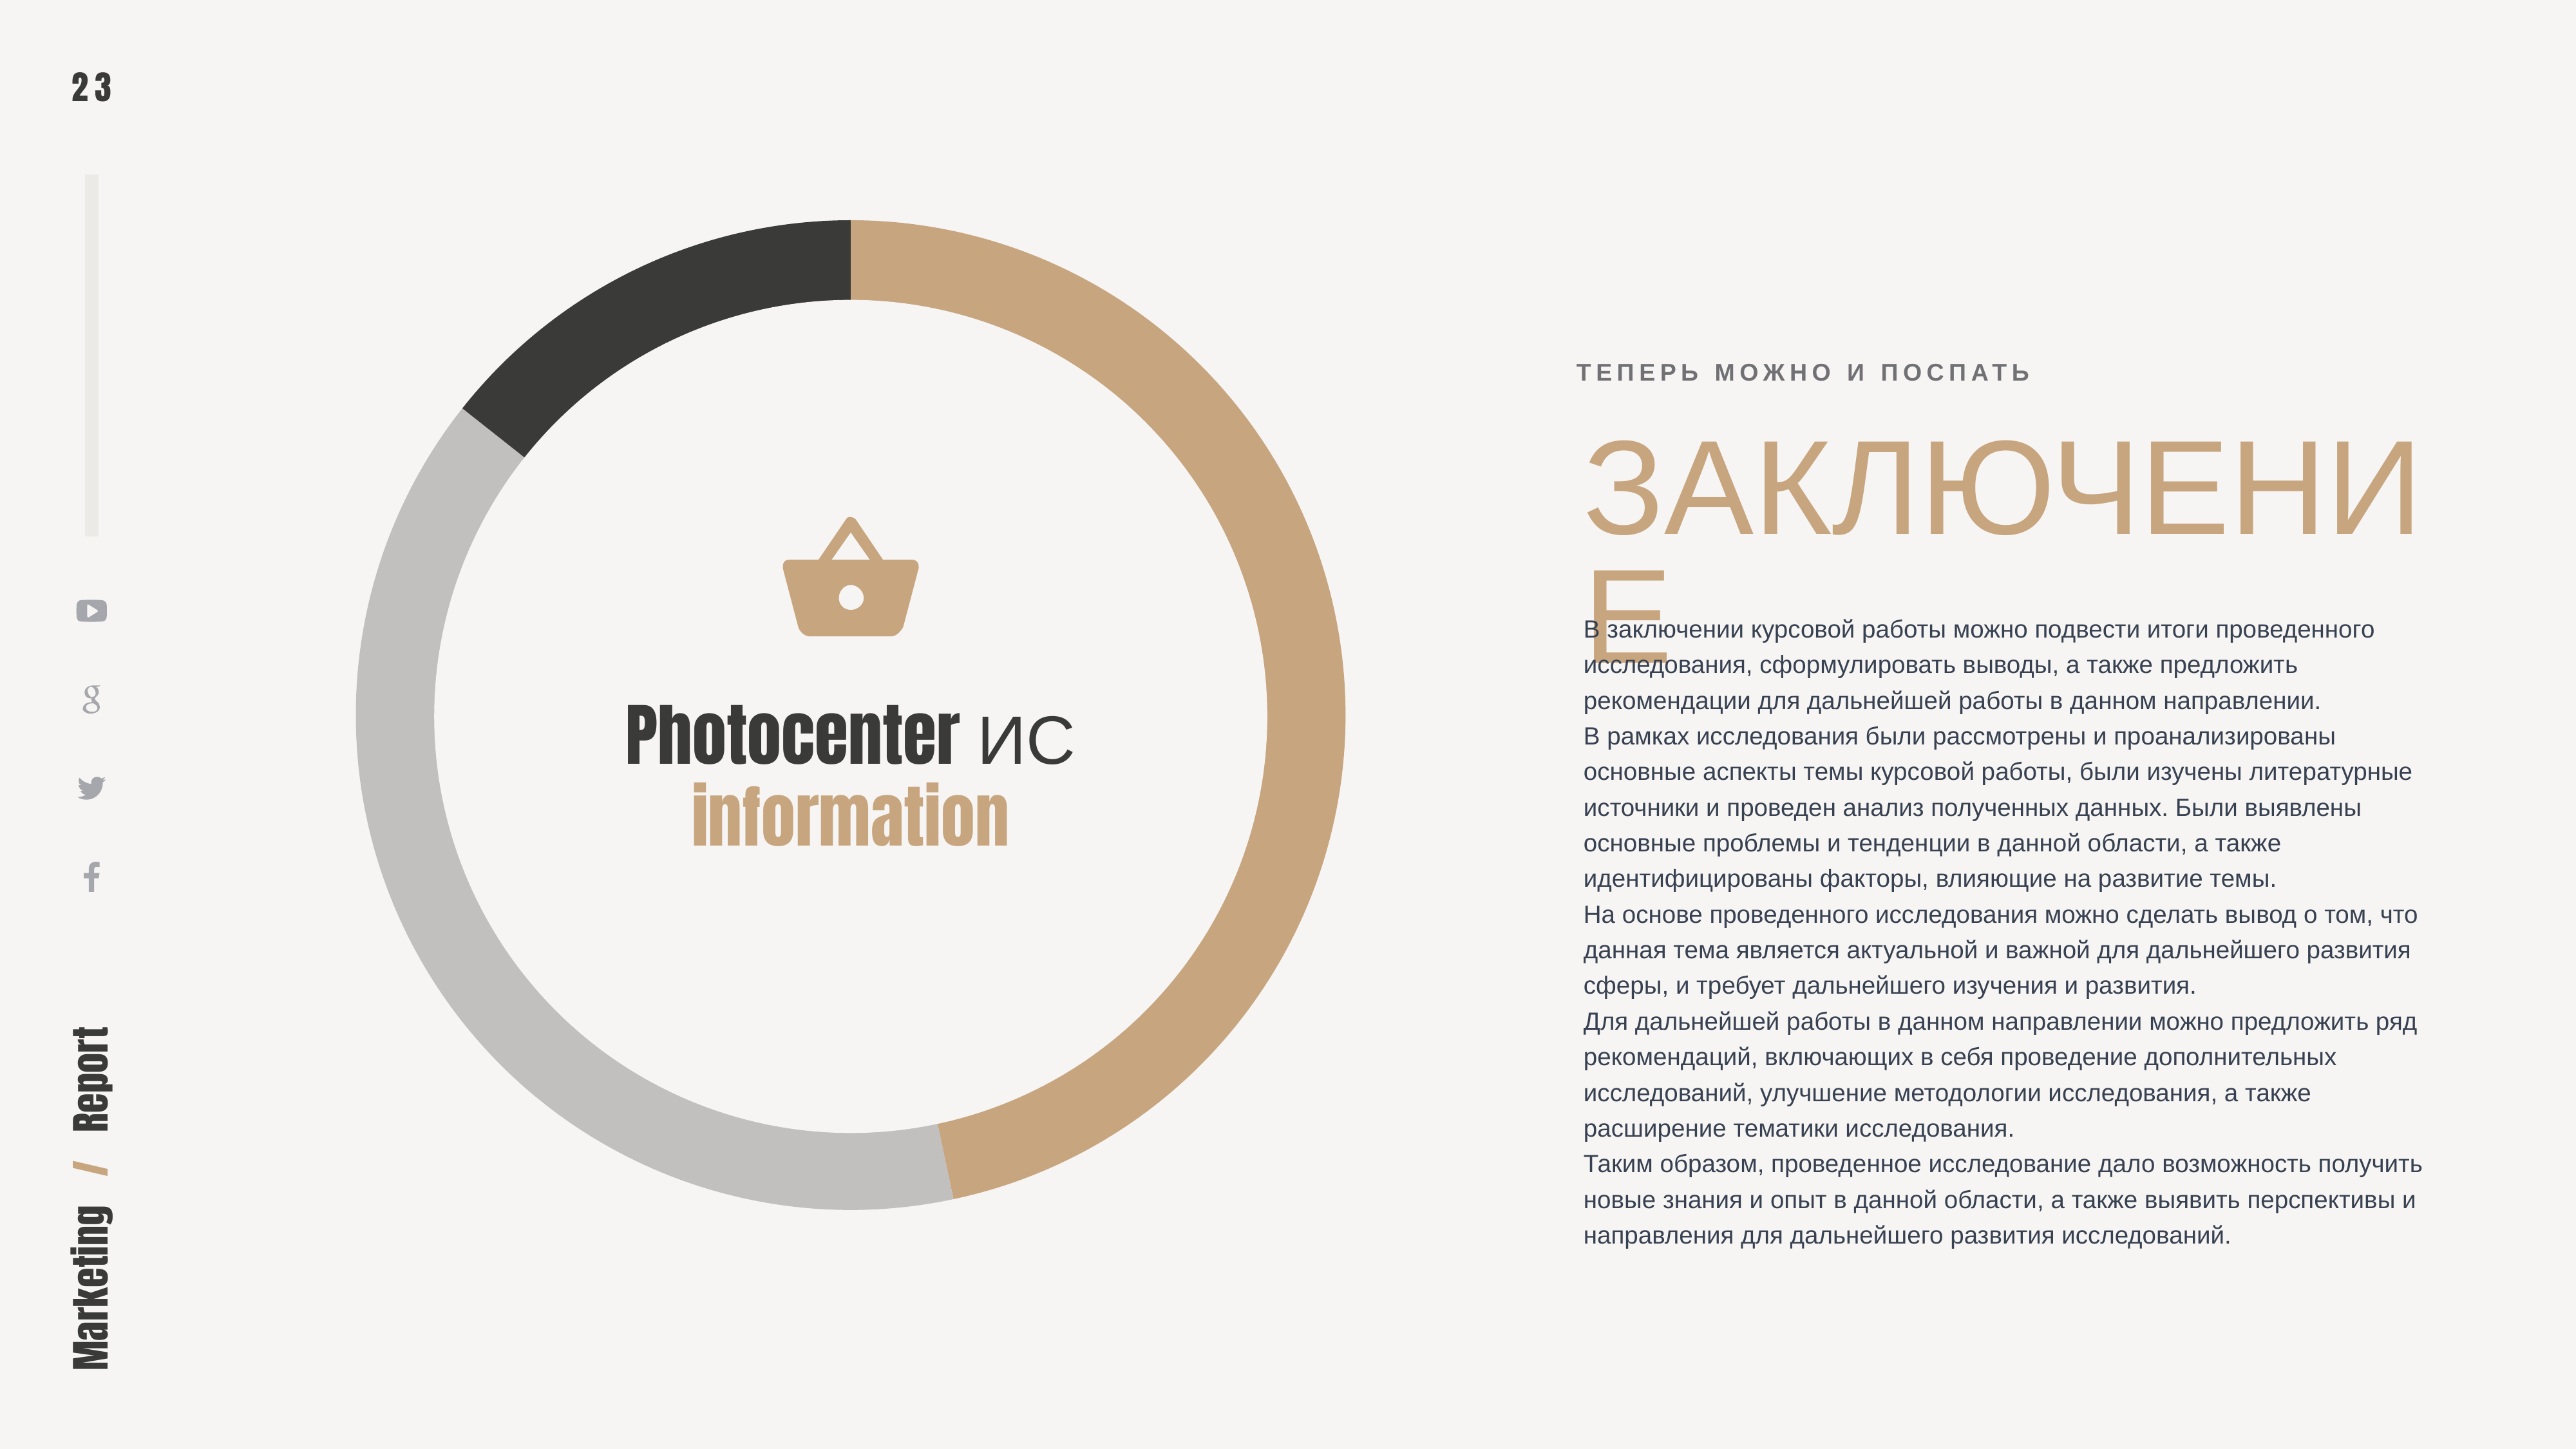

23

### Chart

| Category | Region 1 |
|---|---|
| April | 91.0 |
| May | 76.0 |
| June | 28.0 |
Теперь можно и поспать
Заключение

В заключении курсовой работы можно подвести итоги проведенного исследования, сформулировать выводы, а также предложить рекомендации для дальнейшей работы в данном направлении.
В рамках исследования были рассмотрены и проанализированы основные аспекты темы курсовой работы, были изучены литературные источники и проведен анализ полученных данных. Были выявлены основные проблемы и тенденции в данной области, а также идентифицированы факторы, влияющие на развитие темы.
На основе проведенного исследования можно сделать вывод о том, что данная тема является актуальной и важной для дальнейшего развития сферы, и требует дальнейшего изучения и развития.
Для дальнейшей работы в данном направлении можно предложить ряд рекомендаций, включающих в себя проведение дополнительных исследований, улучшение методологии исследования, а также расширение тематики исследования.
Таким образом, проведенное исследование дало возможность получить новые знания и опыт в данной области, а также выявить перспективы и направления для дальнейшего развития исследований.
Photocenter ИС
information